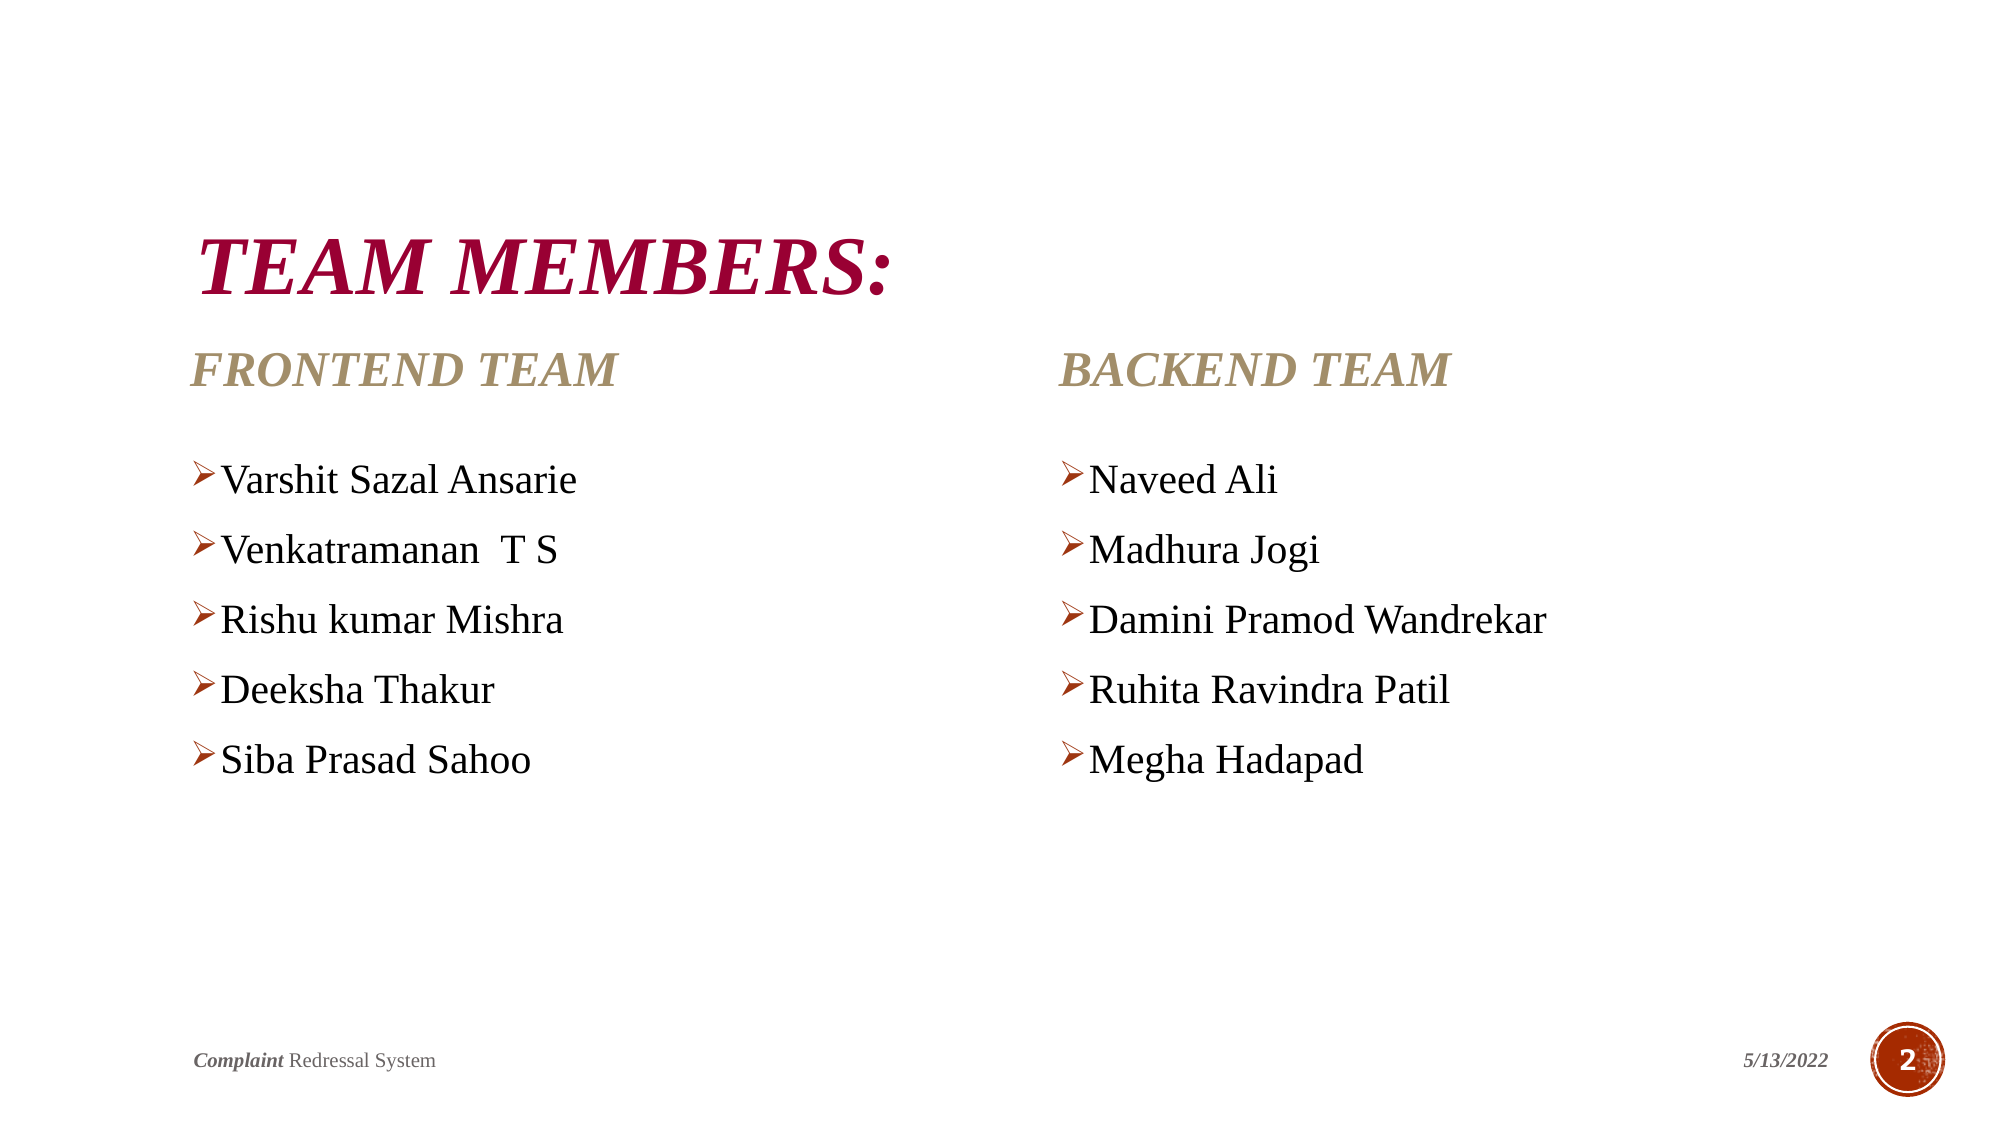

# Team members:
FRONTEND TEAM

BACKEND TEAM

Varshit Sazal Ansarie
Venkatramanan  T S
Rishu kumar Mishra
Deeksha Thakur
Siba Prasad Sahoo
Naveed Ali
Madhura Jogi
Damini Pramod Wandrekar
Ruhita Ravindra Patil
Megha Hadapad
Complaint Redressal System
5/13/2022
2